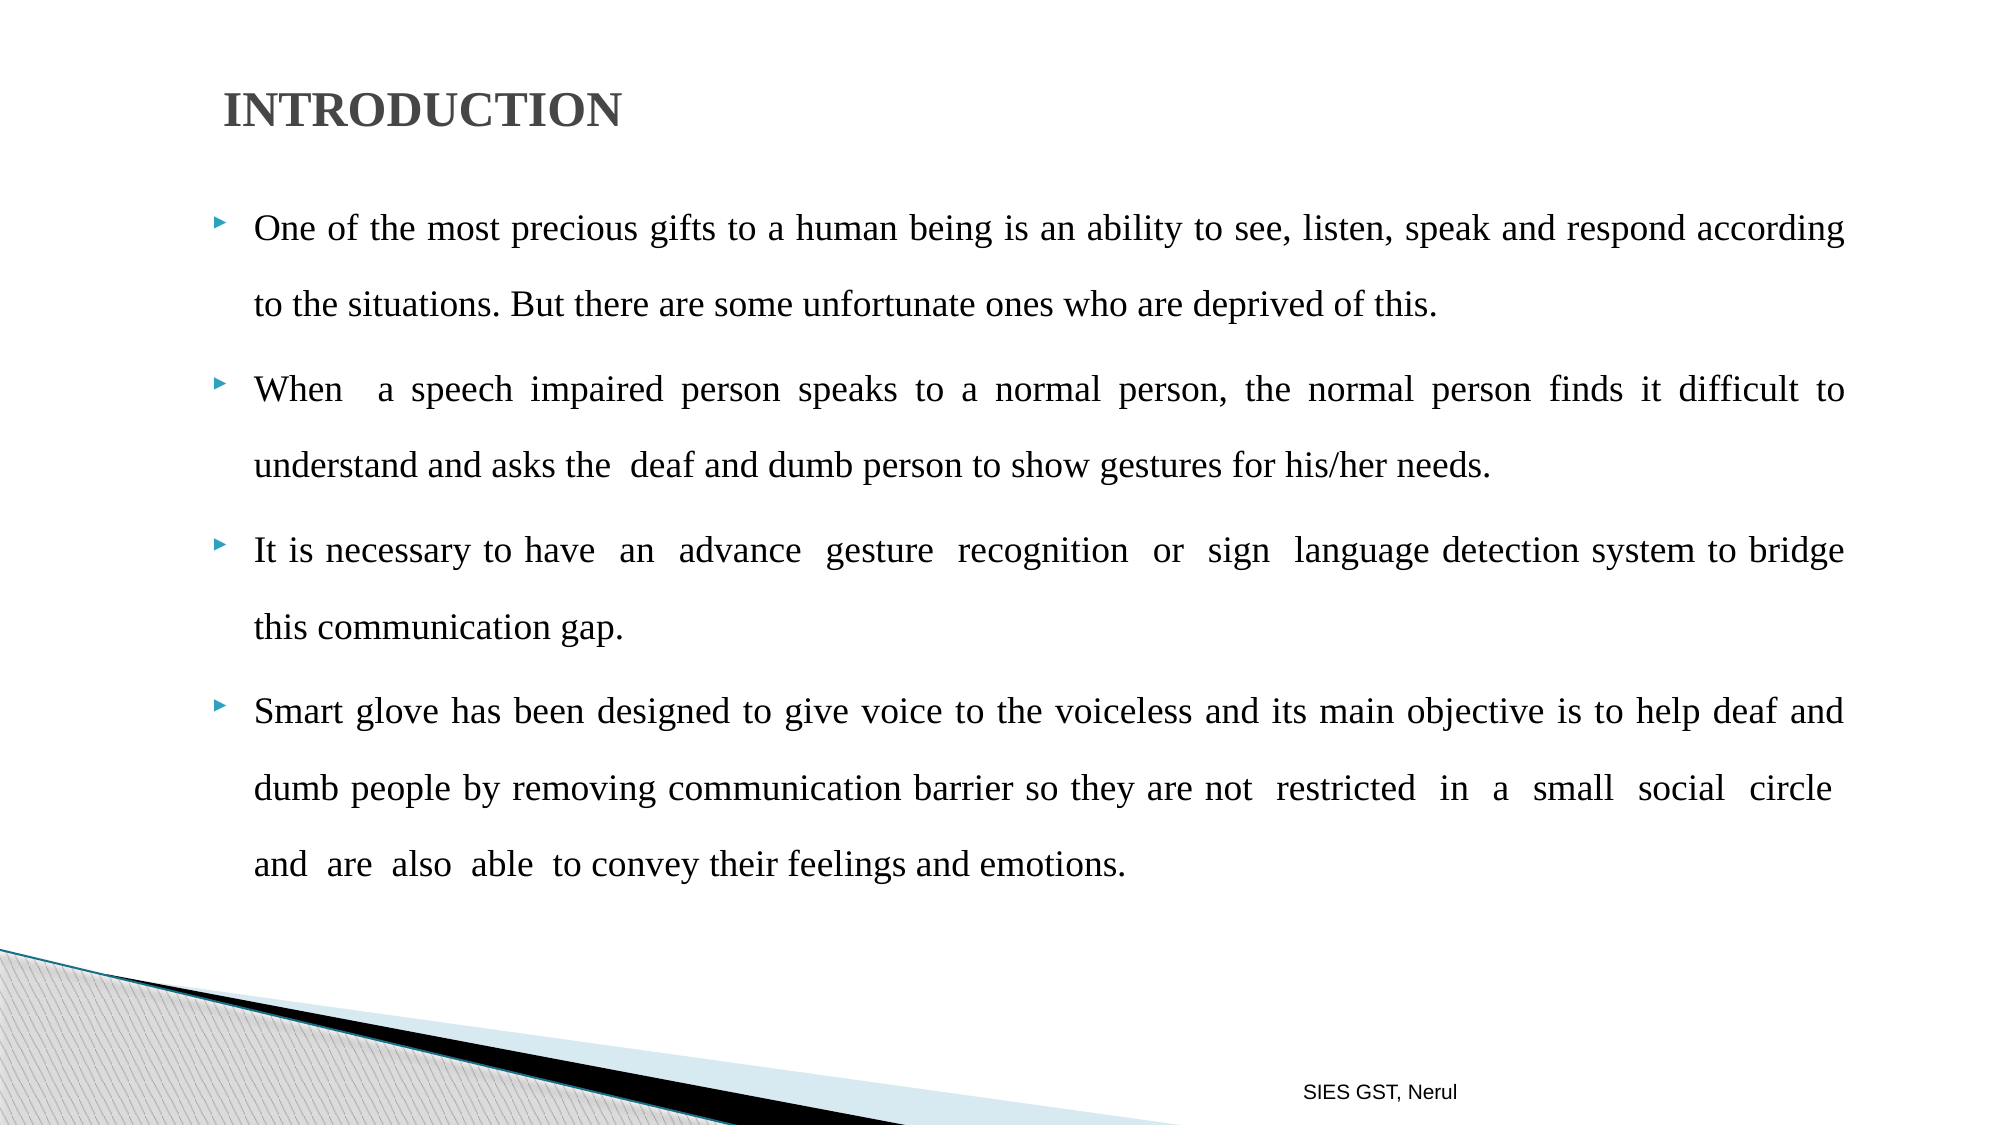

# INTRODUCTION
One of the most precious gifts to a human being is an ability to see, listen, speak and respond according to the situations. But there are some unfortunate ones who are deprived of this.
When  a speech impaired person speaks to a normal person, the normal person finds it difficult to understand and asks the  deaf and dumb person to show gestures for his/her needs.
It is necessary to have  an  advance  gesture  recognition  or  sign  language detection system to bridge this communication gap.
Smart glove has been designed to give voice to the voiceless and its main objective is to help deaf and dumb people by removing communication barrier so they are not  restricted  in  a  small  social  circle  and  are  also  able  to convey their feelings and emotions.

SIES GST, Nerul